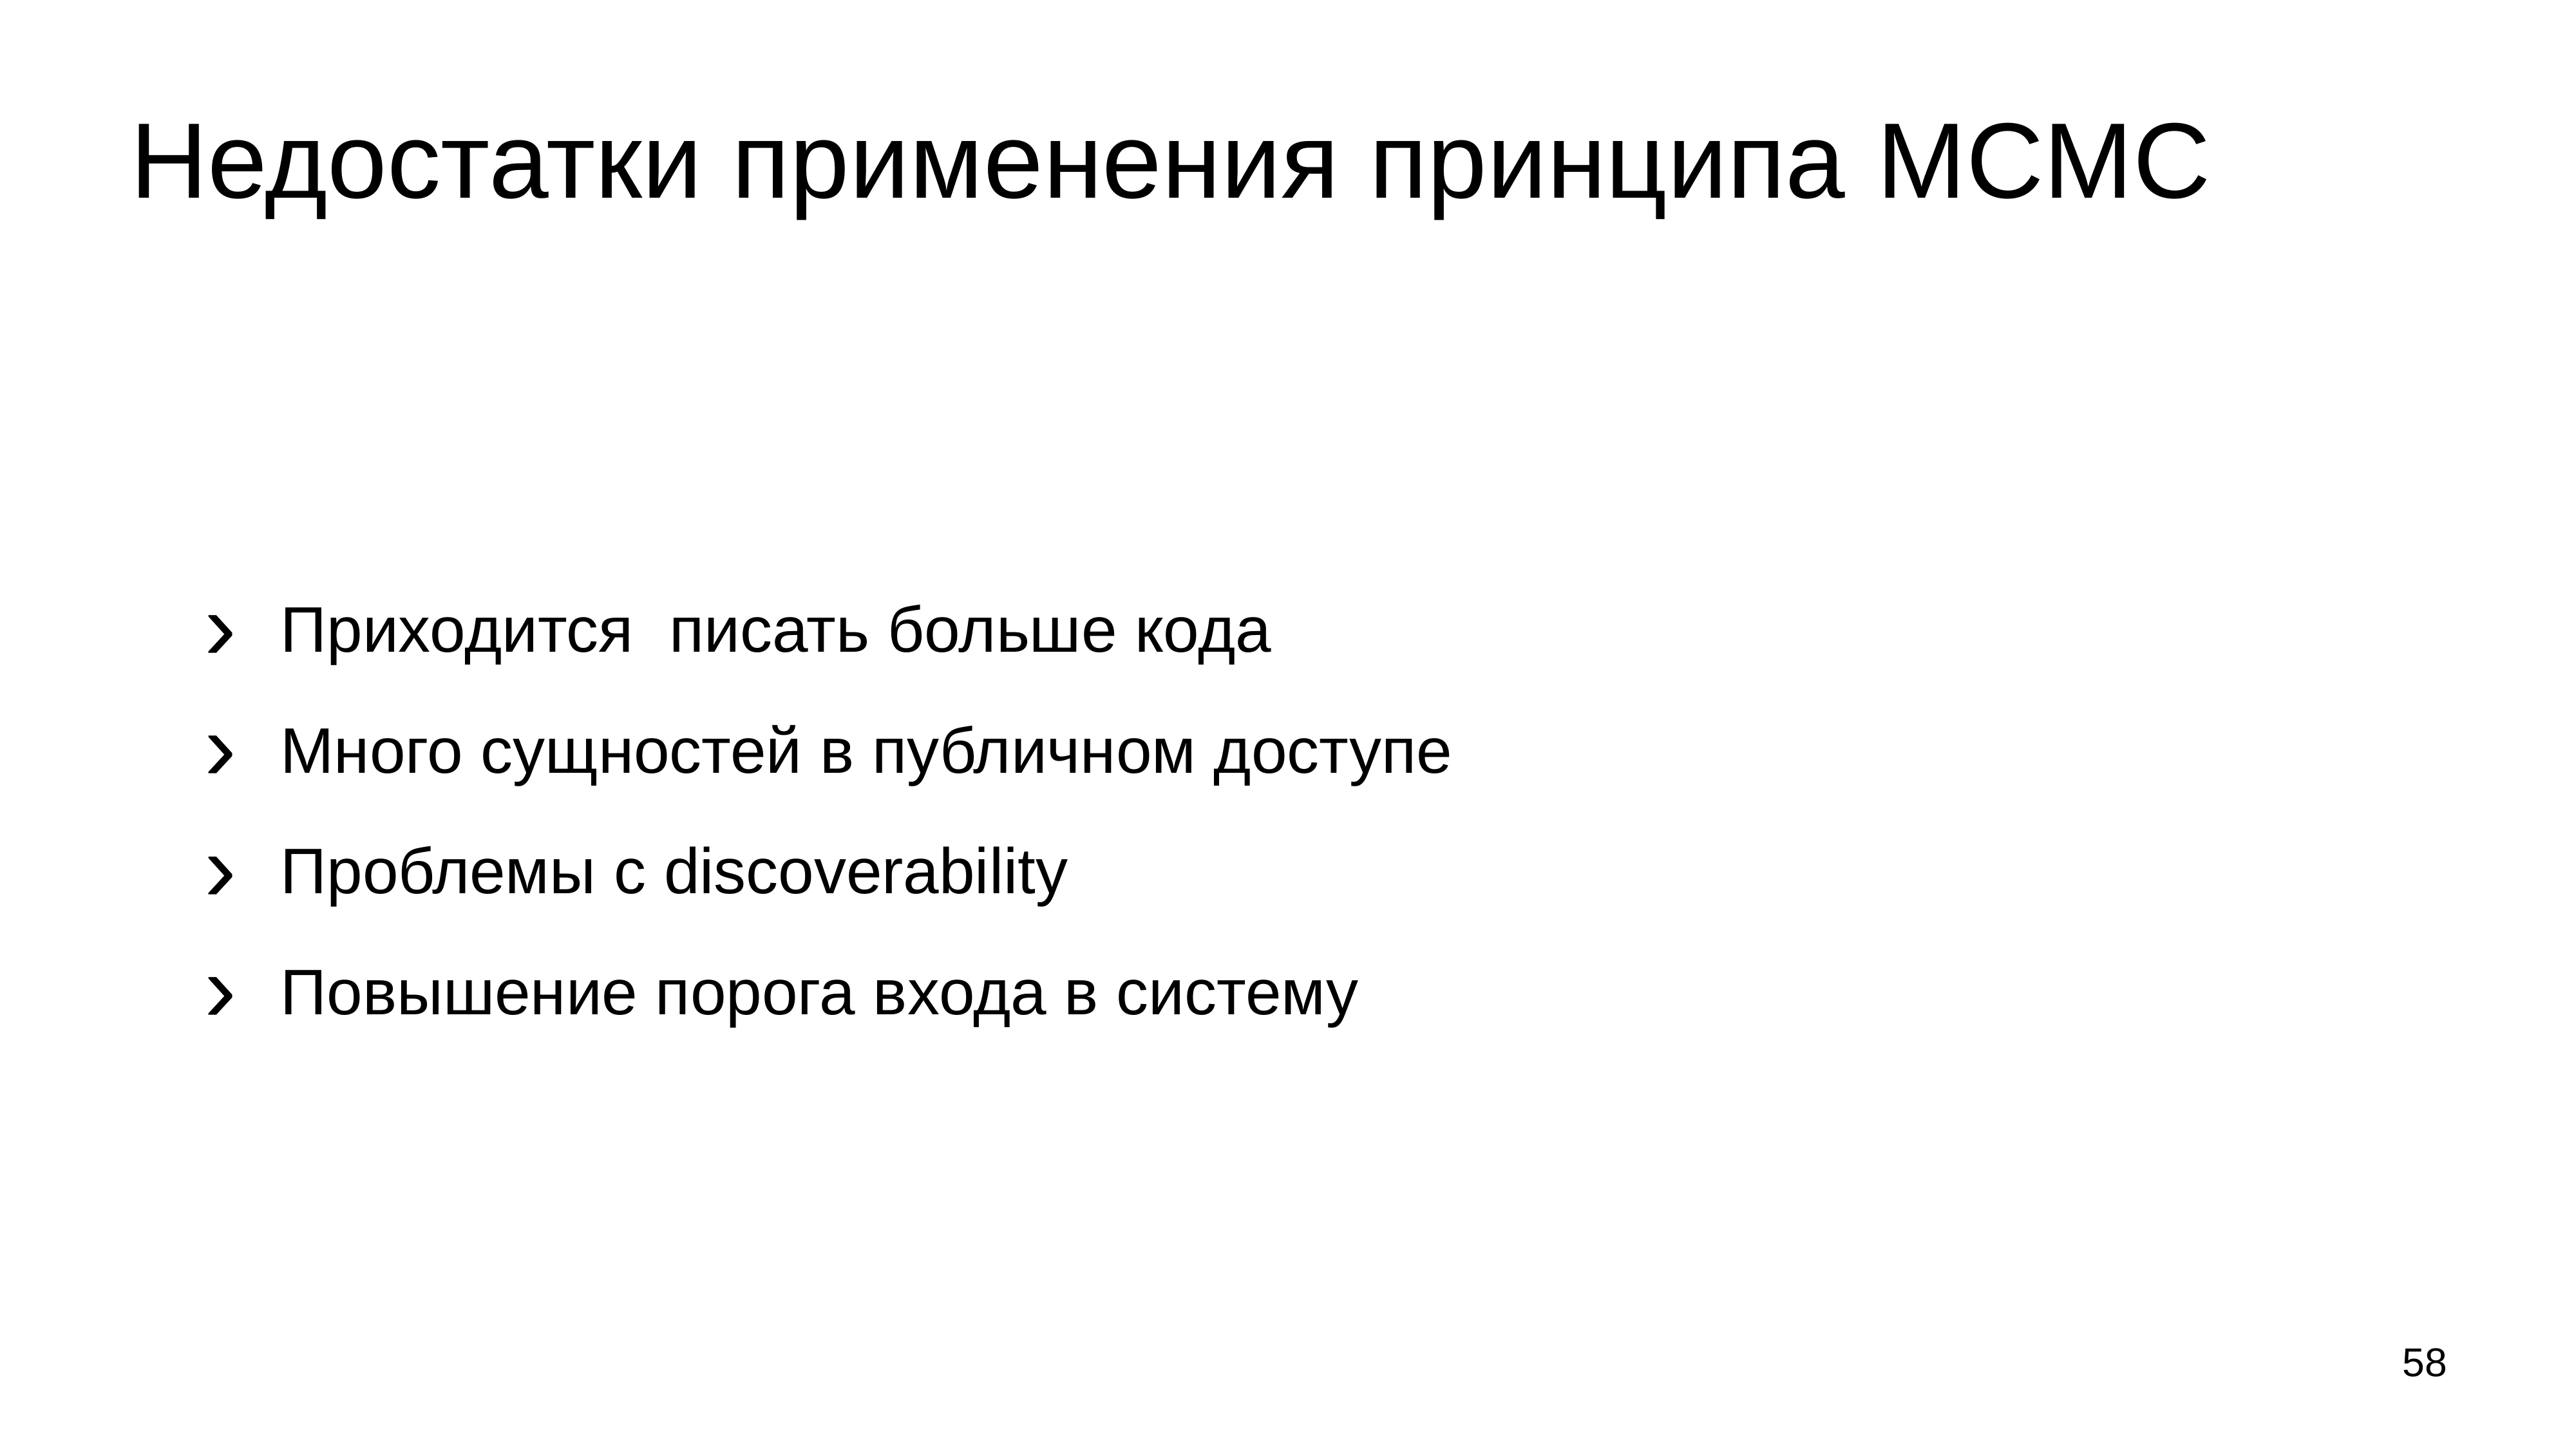

# Недостатки применения принципа MCMC
Приходится  писать больше кода
Много сущностей в публичном доступе
Проблемы с discoverability
Повышение порога входа в систему

58